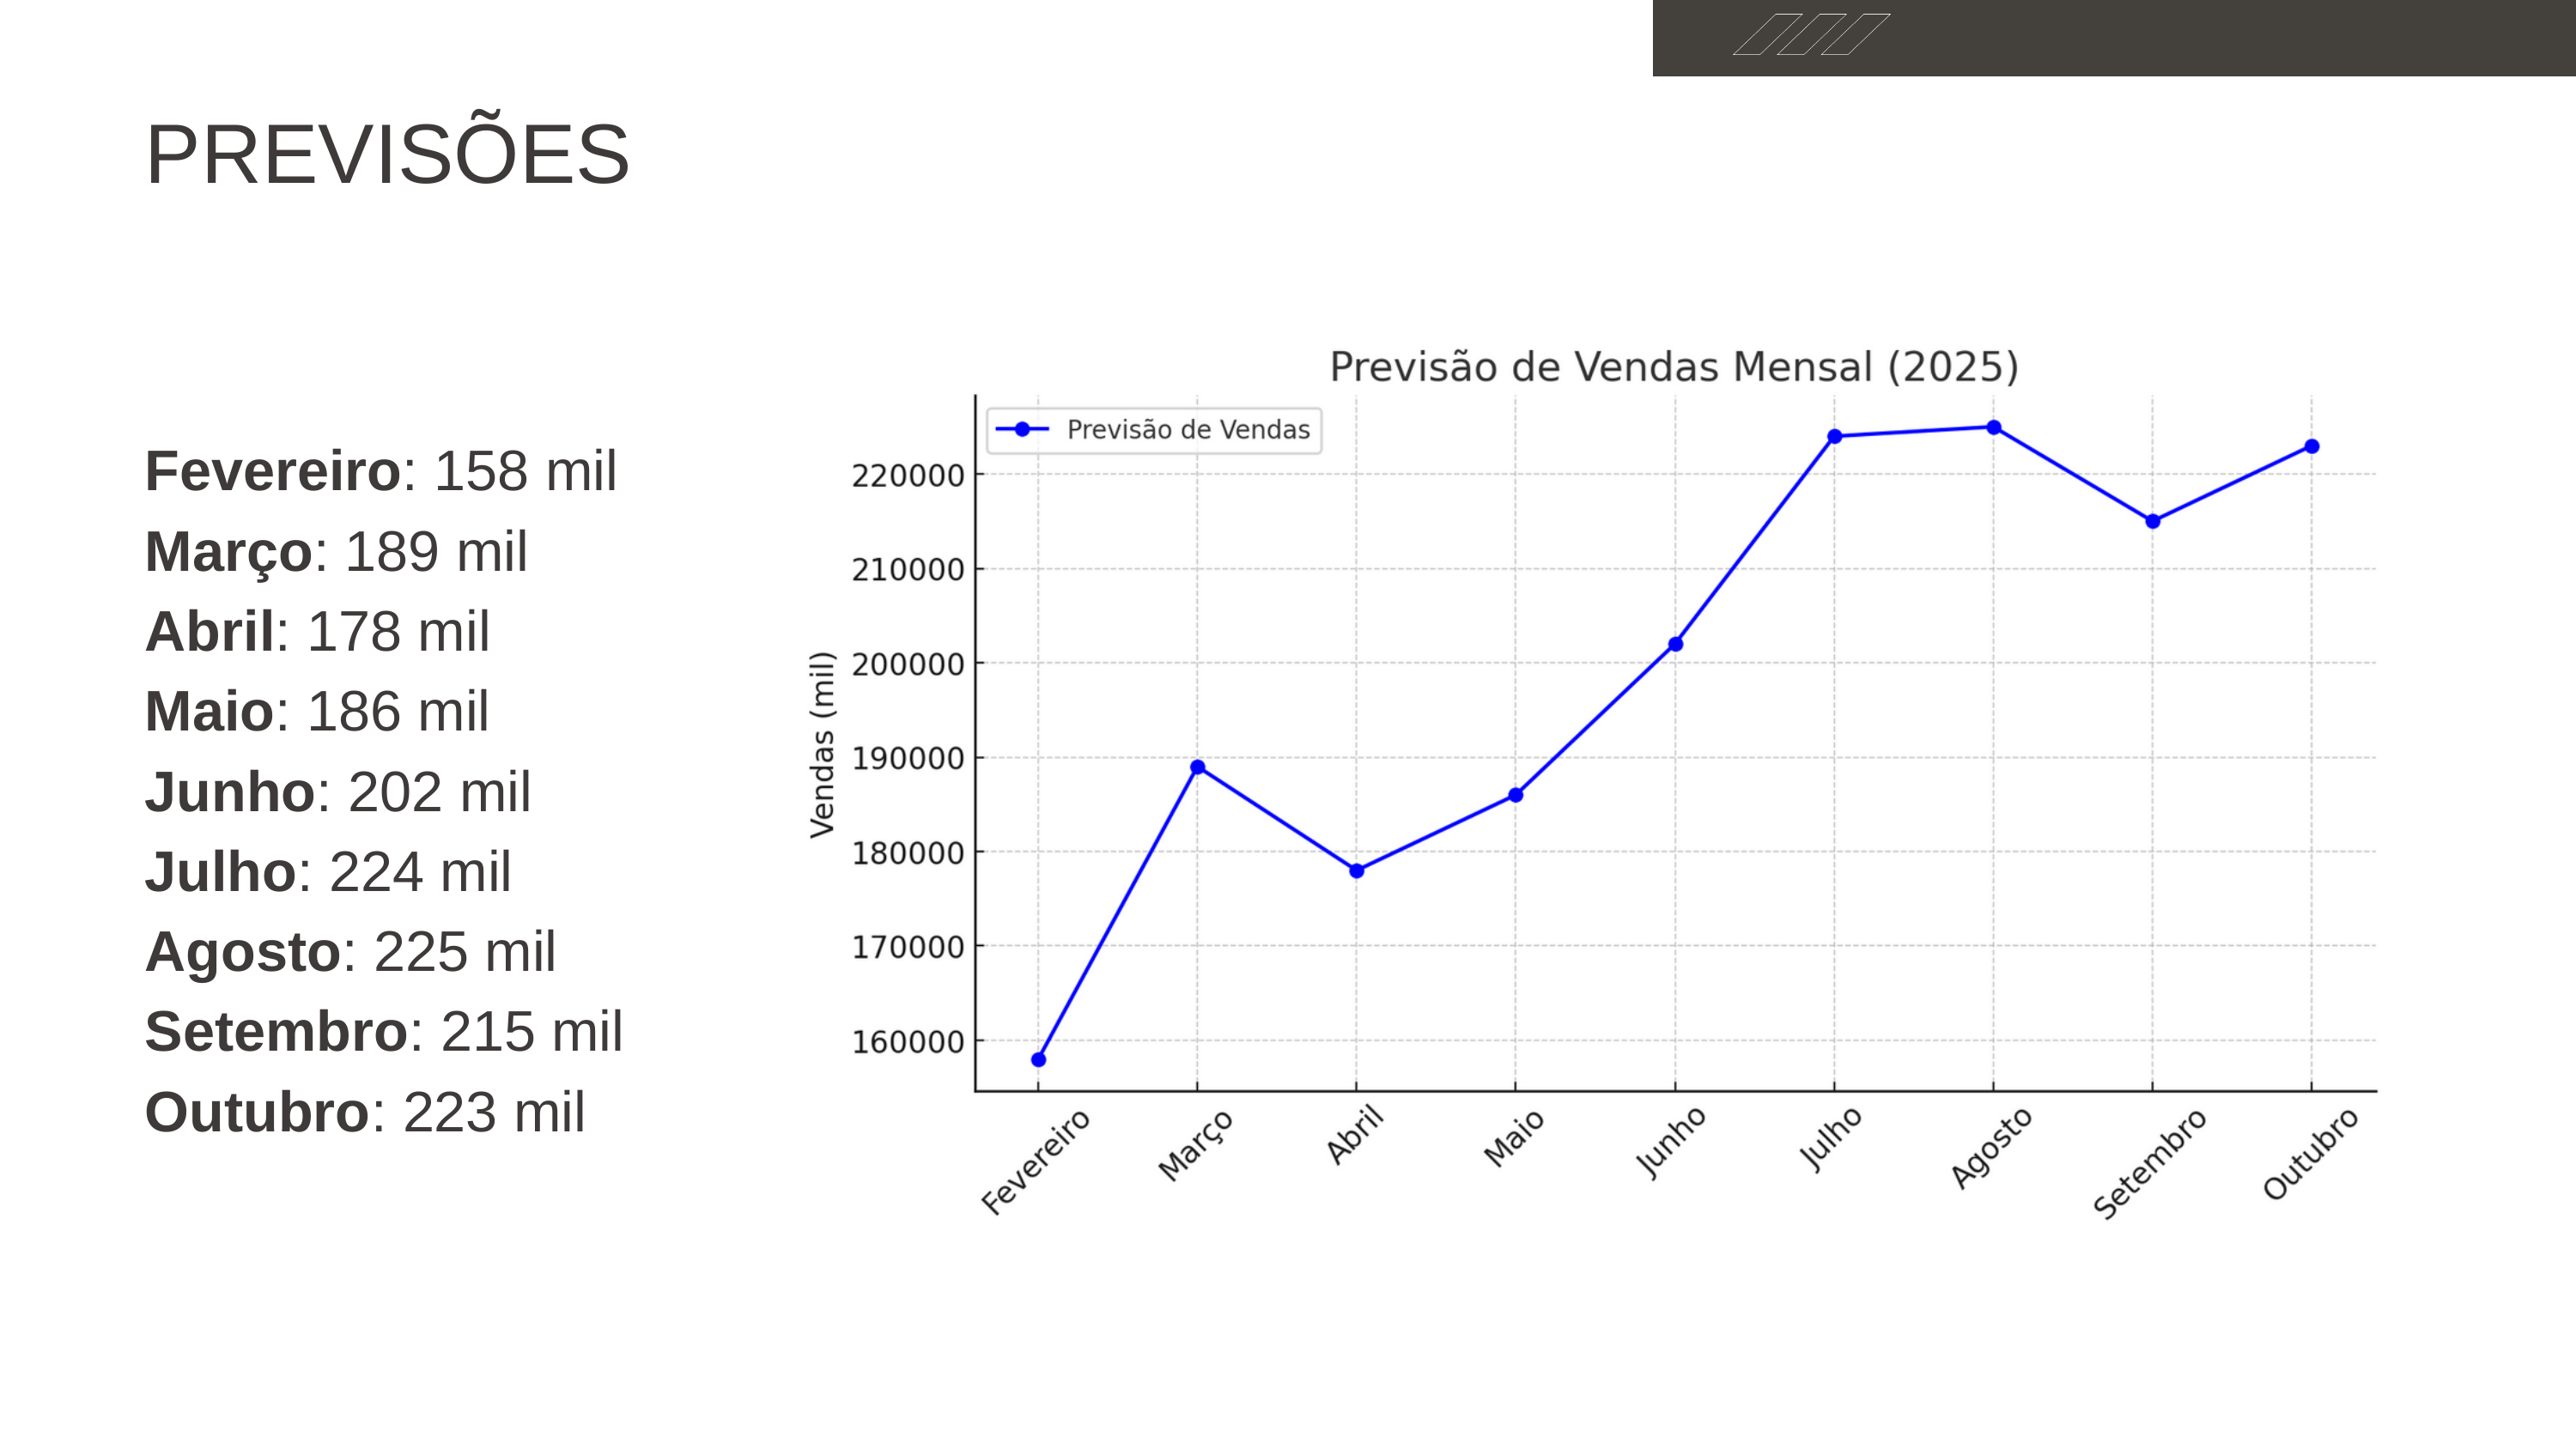

PREVISÕES

Fevereiro: 158 mil
Março: 189 mil
Abril: 178 mil
Maio: 186 mil
Junho: 202 mil
Julho: 224 mil
Agosto: 225 mil
Setembro: 215 mil
Outubro: 223 mil